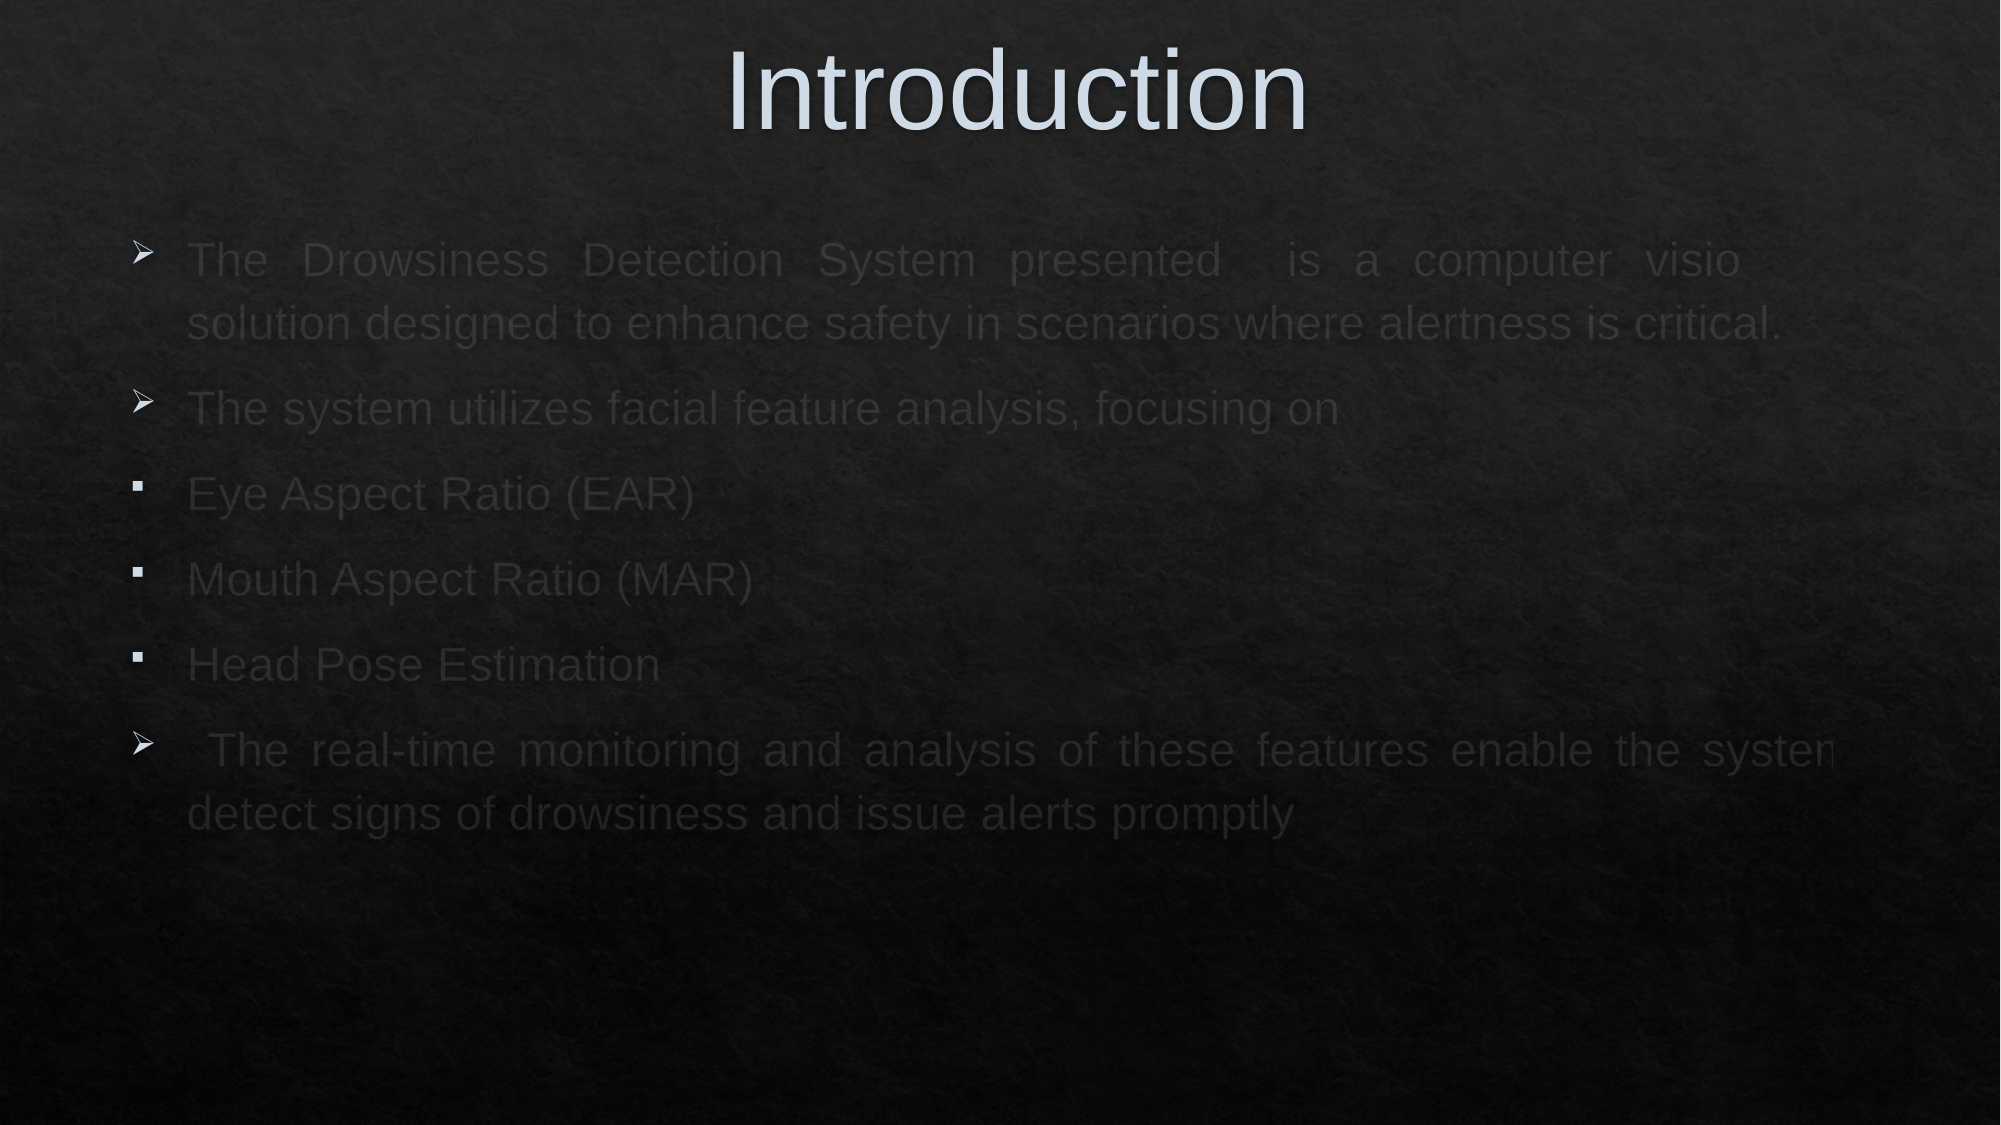

# Introduction
The Drowsiness Detection System presented  is a computer vision-based solution designed to enhance safety in scenarios where alertness is critical.
The system utilizes facial feature analysis, focusing on
Eye Aspect Ratio (EAR)
Mouth Aspect Ratio (MAR)
Head Pose Estimation
 The real-time monitoring and analysis of these features enable the system to detect signs of drowsiness and issue alerts promptly